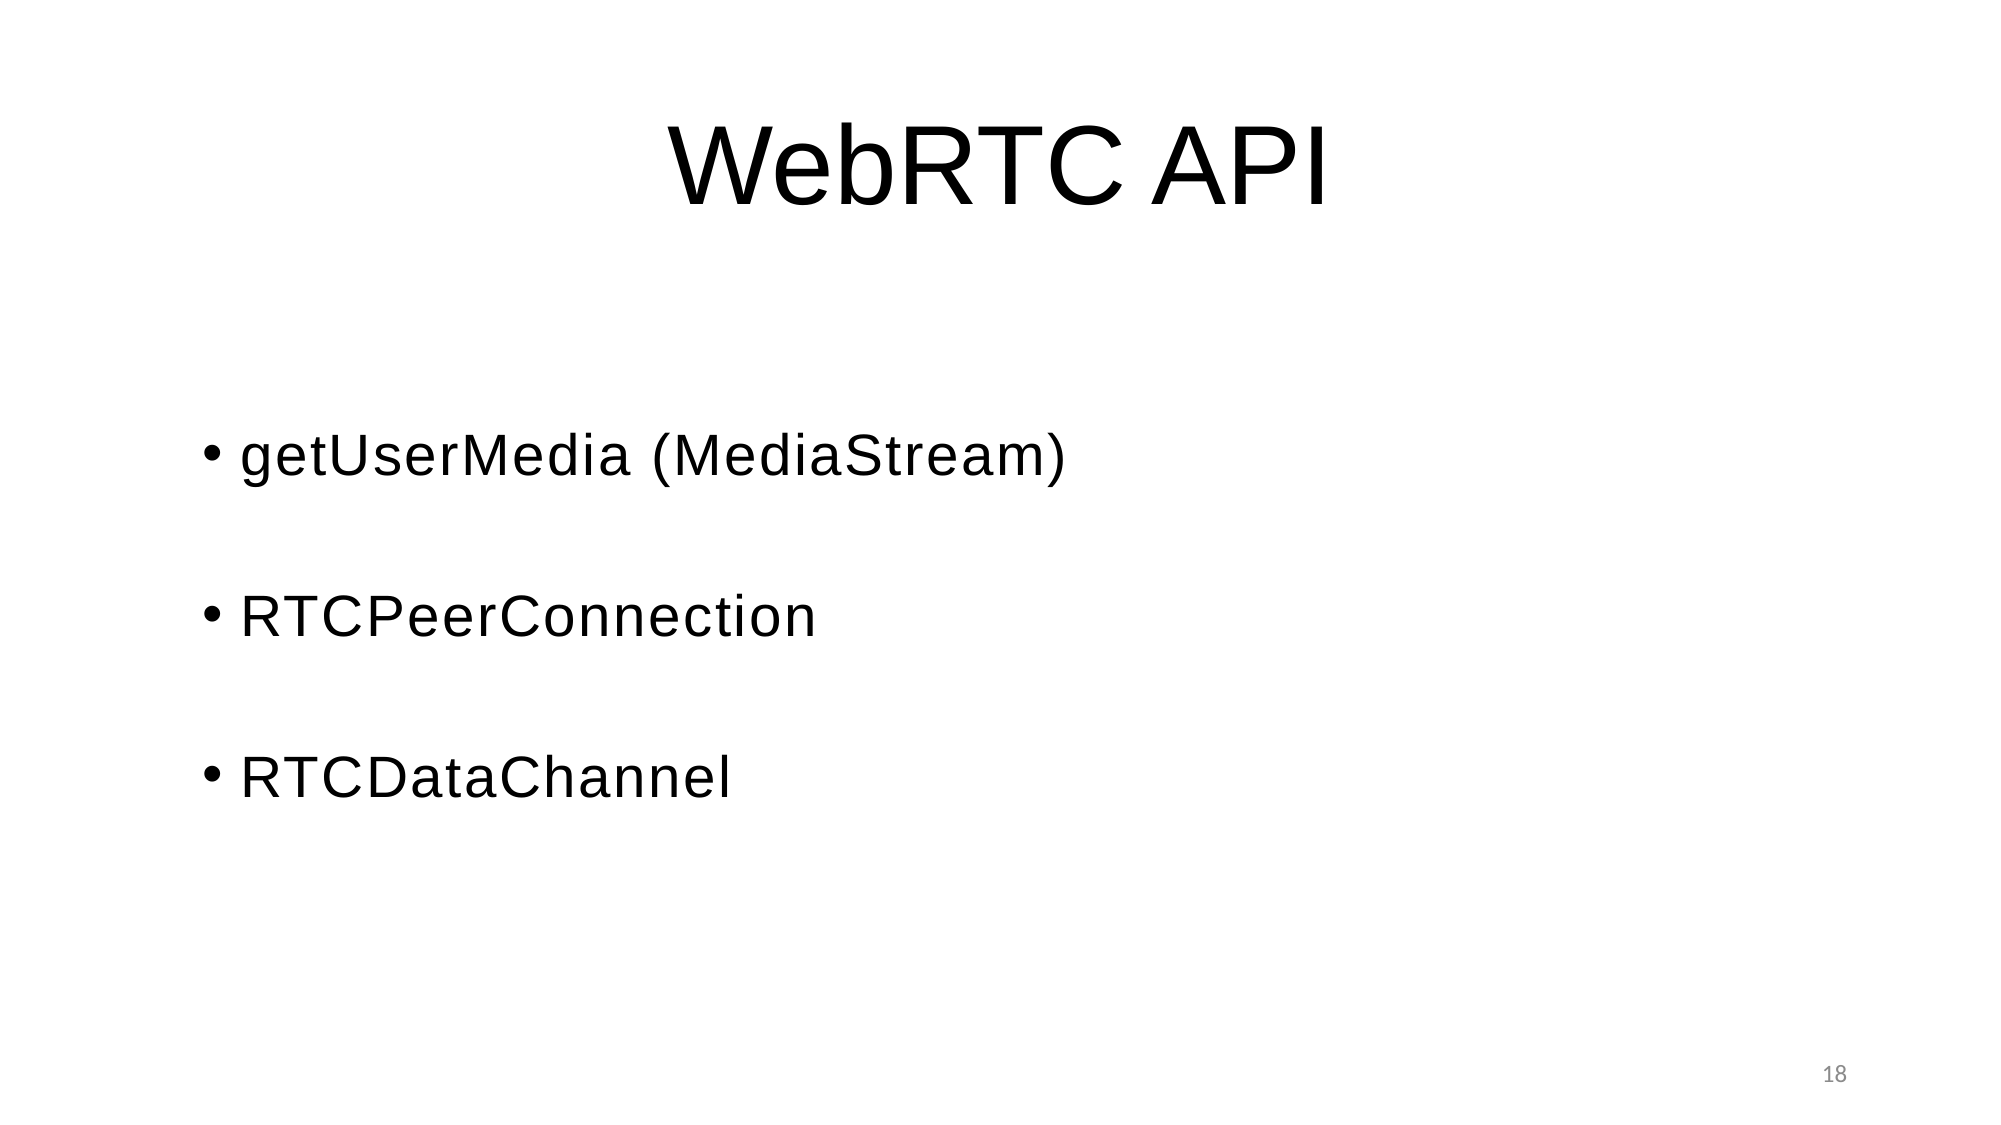

# WebRTC API
getUserMedia (MediaStream)
RTCPeerConnection
RTCDataChannel
18